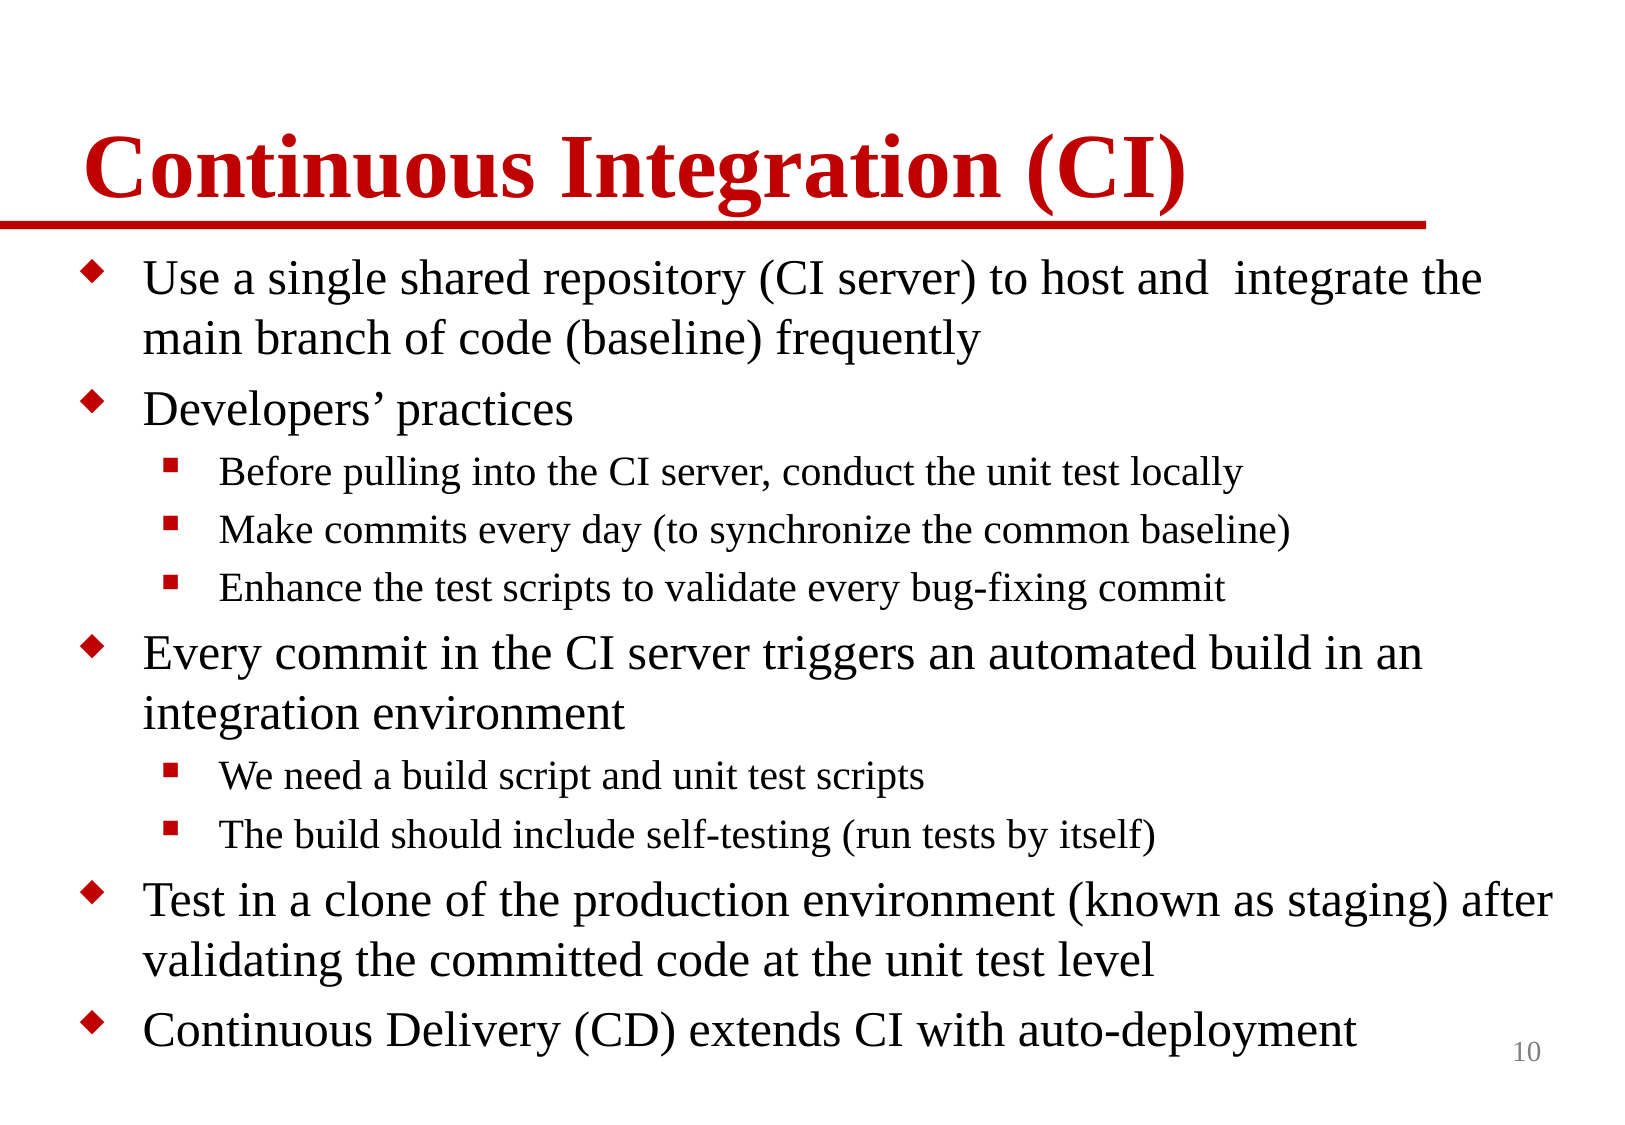

# Continuous Integration (CI)
Use a single shared repository (CI server) to host and  integrate the main branch of code (baseline) frequently
Developers’ practices
Before pulling into the CI server, conduct the unit test locally
Make commits every day (to synchronize the common baseline)
Enhance the test scripts to validate every bug-fixing commit
Every commit in the CI server triggers an automated build in an integration environment
We need a build script and unit test scripts
The build should include self-testing (run tests by itself)
Test in a clone of the production environment (known as staging) after validating the committed code at the unit test level
Continuous Delivery (CD) extends CI with auto-deployment

10